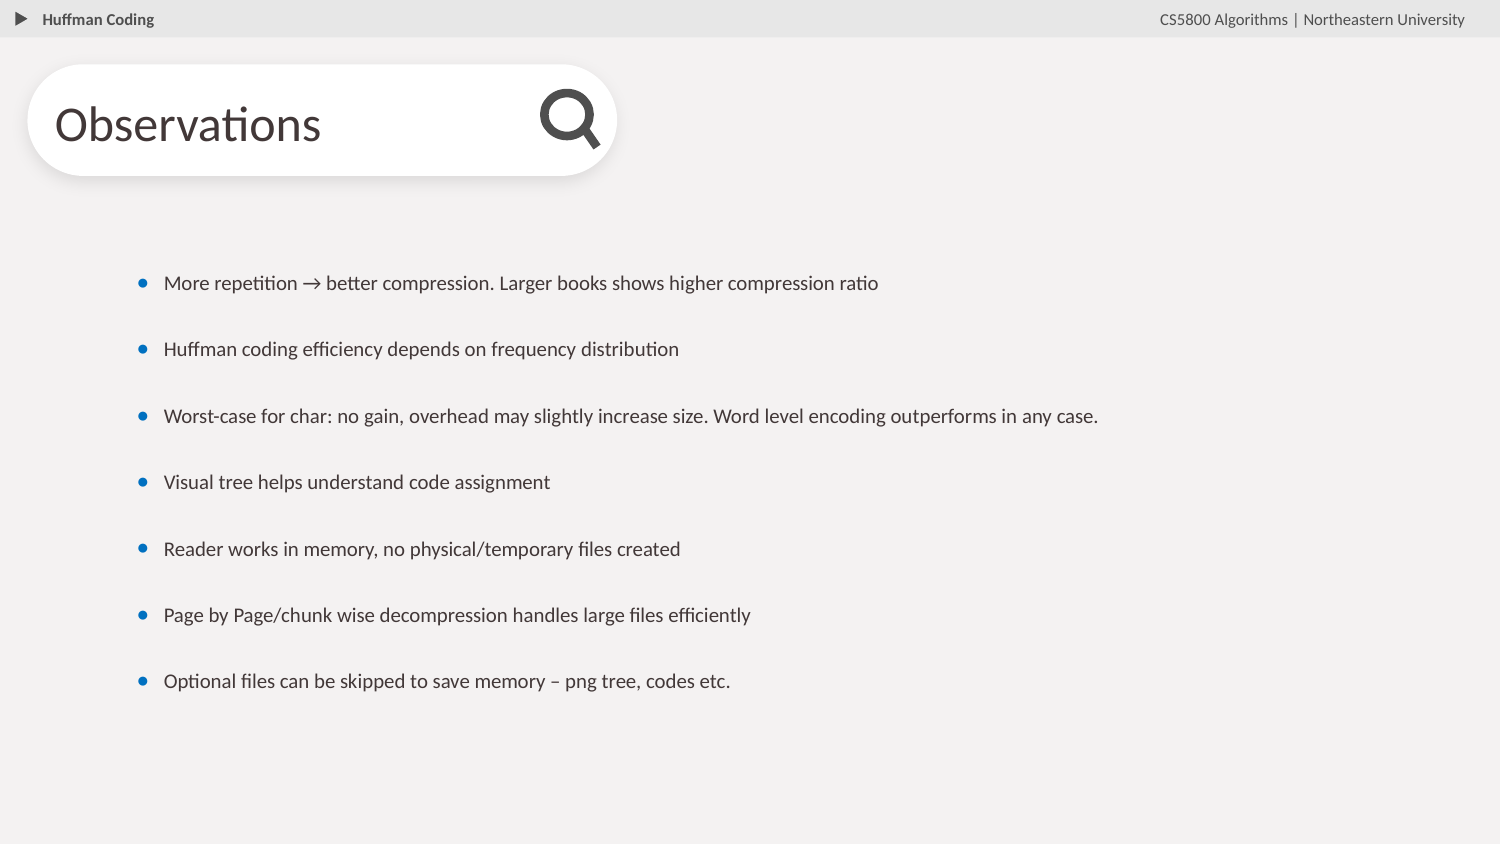

Huffman Coding

CS5800 Algorithms | Northeastern University

Observations

More repetition → better compression. Larger books shows higher compression ratio
Huffman coding efficiency depends on frequency distribution
Worst-case for char: no gain, overhead may slightly increase size. Word level encoding outperforms in any case.
Visual tree helps understand code assignment
Reader works in memory, no physical/temporary files created
Page by Page/chunk wise decompression handles large files efficiently
Optional files can be skipped to save memory – png tree, codes etc.